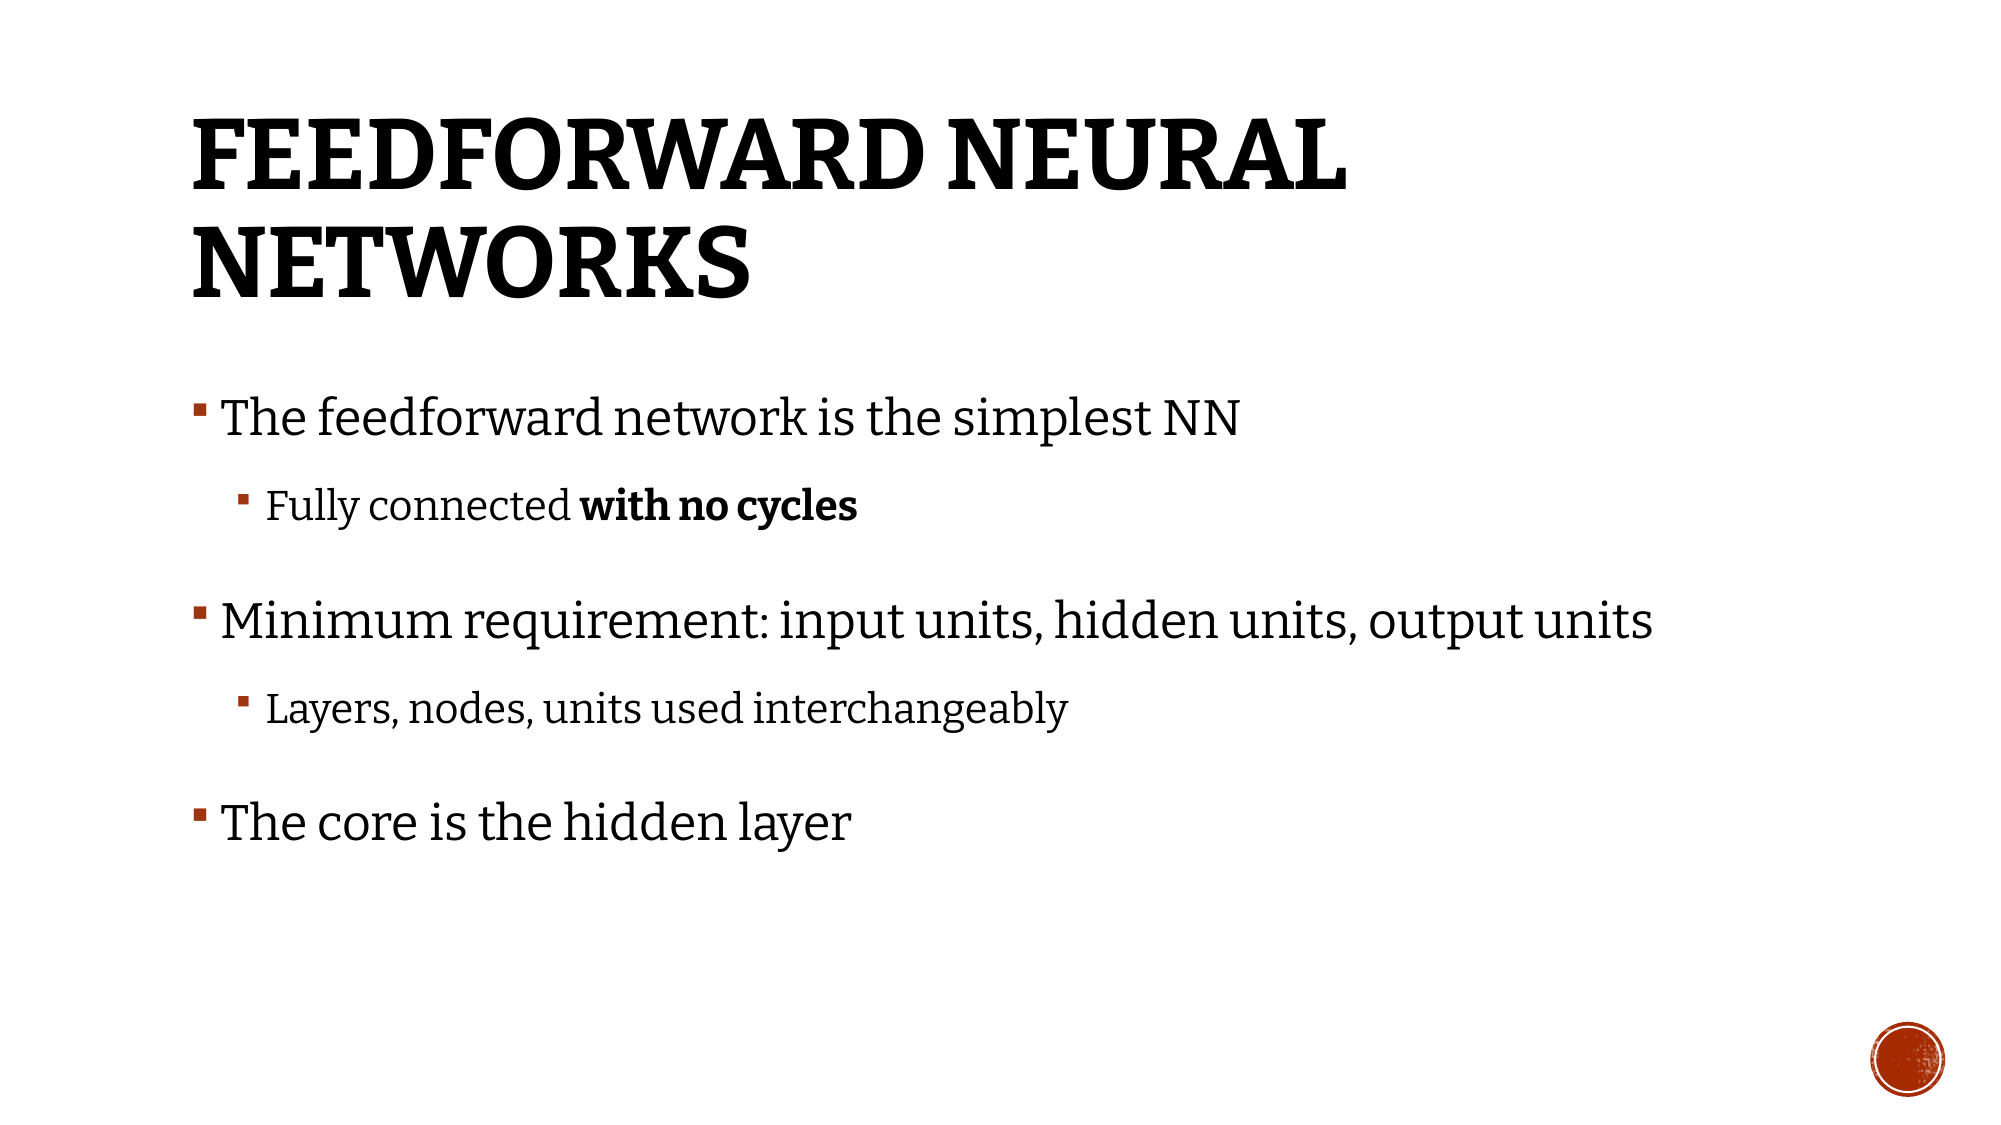

# Feedforward neural Networks
The feedforward network is the simplest NN
Fully connected with no cycles
Minimum requirement: input units, hidden units, output units
Layers, nodes, units used interchangeably
The core is the hidden layer